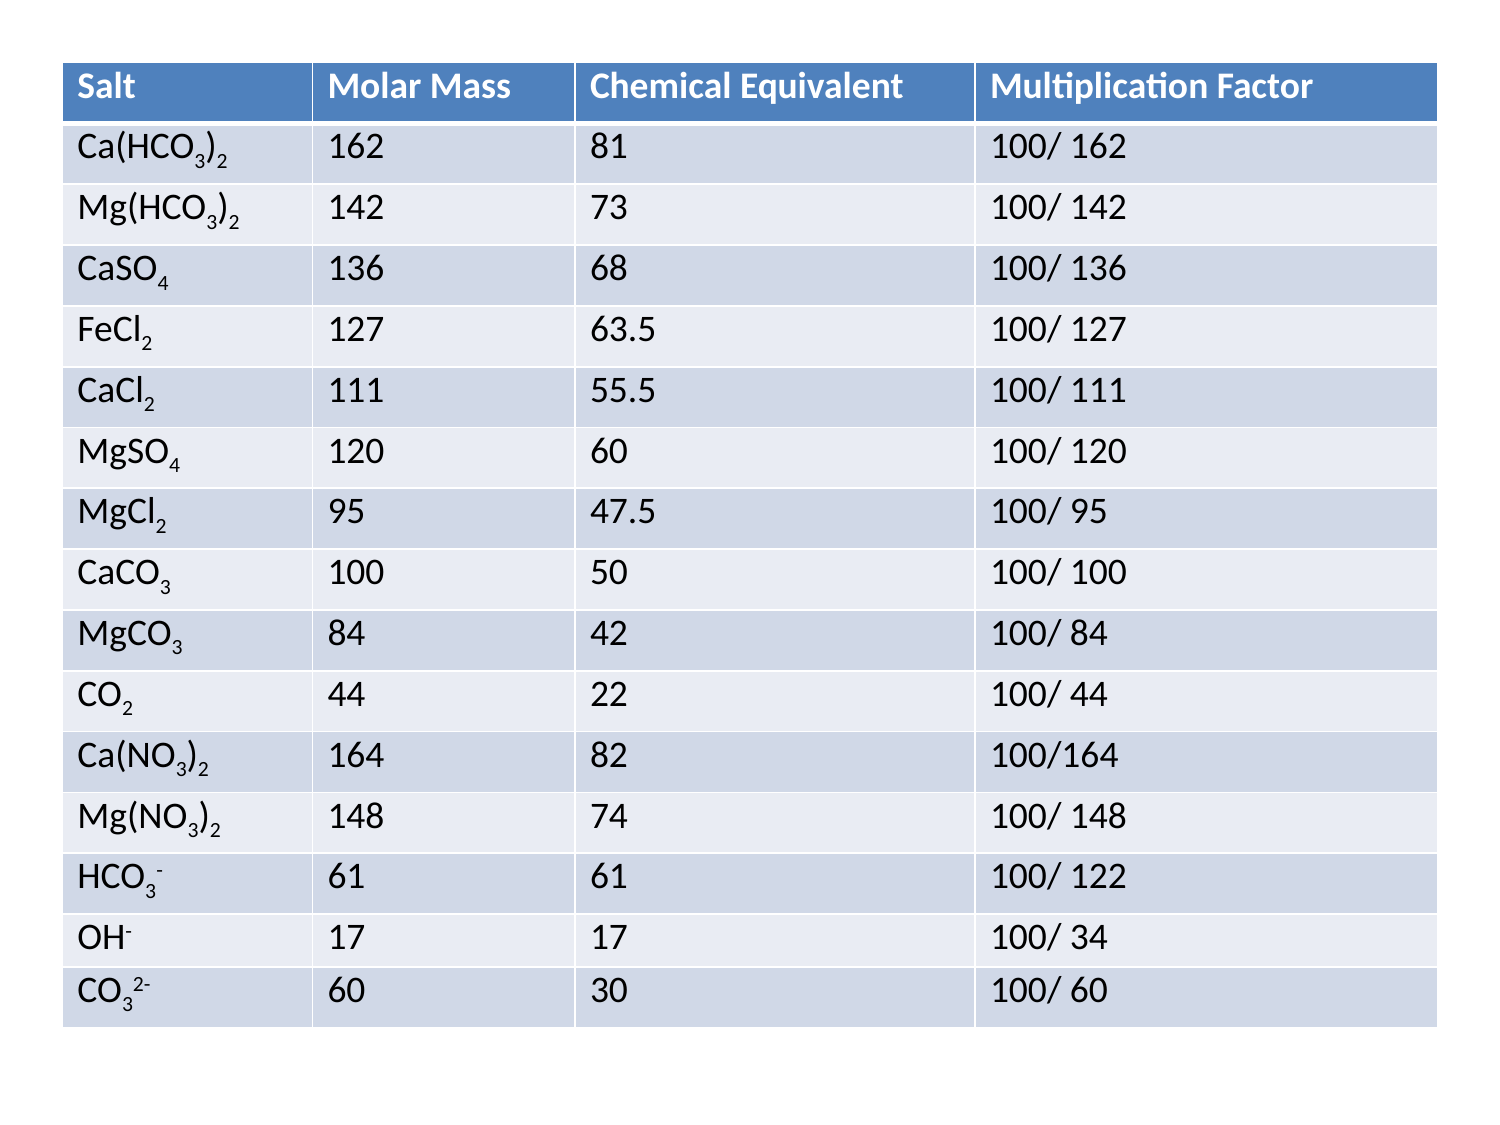

| Salt | Molar Mass | Chemical Equivalent | Multiplication Factor |
| --- | --- | --- | --- |
| Ca(HCO3)2 | 162 | 81 | 100/ 162 |
| Mg(HCO3)2 | 142 | 73 | 100/ 142 |
| CaSO4 | 136 | 68 | 100/ 136 |
| FeCl2 | 127 | 63.5 | 100/ 127 |
| CaCl2 | 111 | 55.5 | 100/ 111 |
| MgSO4 | 120 | 60 | 100/ 120 |
| MgCl2 | 95 | 47.5 | 100/ 95 |
| CaCO3 | 100 | 50 | 100/ 100 |
| MgCO3 | 84 | 42 | 100/ 84 |
| CO2 | 44 | 22 | 100/ 44 |
| Ca(NO3)2 | 164 | 82 | 100/164 |
| Mg(NO3)2 | 148 | 74 | 100/ 148 |
| HCO3- | 61 | 61 | 100/ 122 |
| OH- | 17 | 17 | 100/ 34 |
| CO32- | 60 | 30 | 100/ 60 |